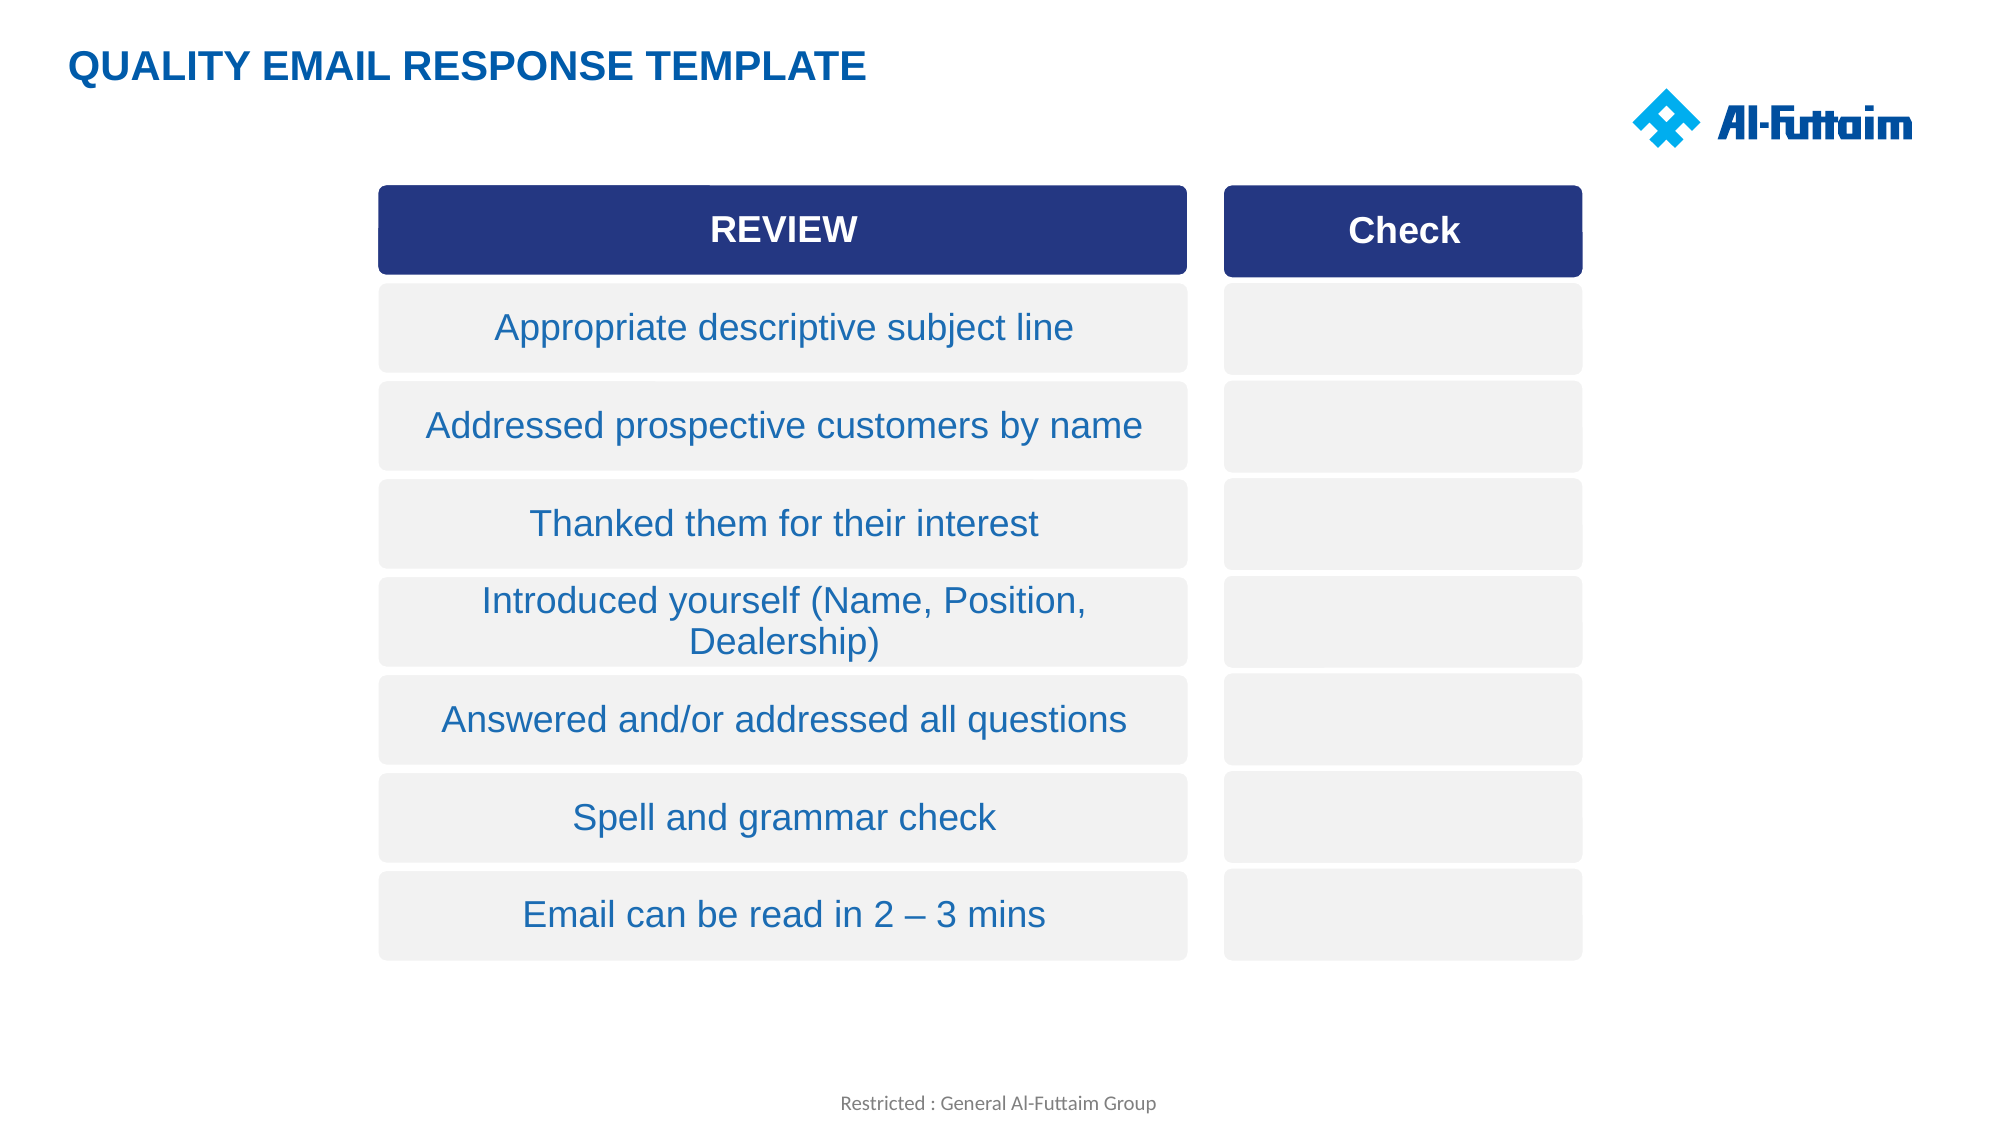

QUALITY EMAIL RESPONSE TEMPLATE

REVIEW
Appropriate descriptive subject line
Addressed prospective customers by name
Thanked them for their interest
Introduced yourself (Name, Position, Dealership)
Answered and/or addressed all questions
Spell and grammar check
Email can be read in 2 – 3 mins
Check